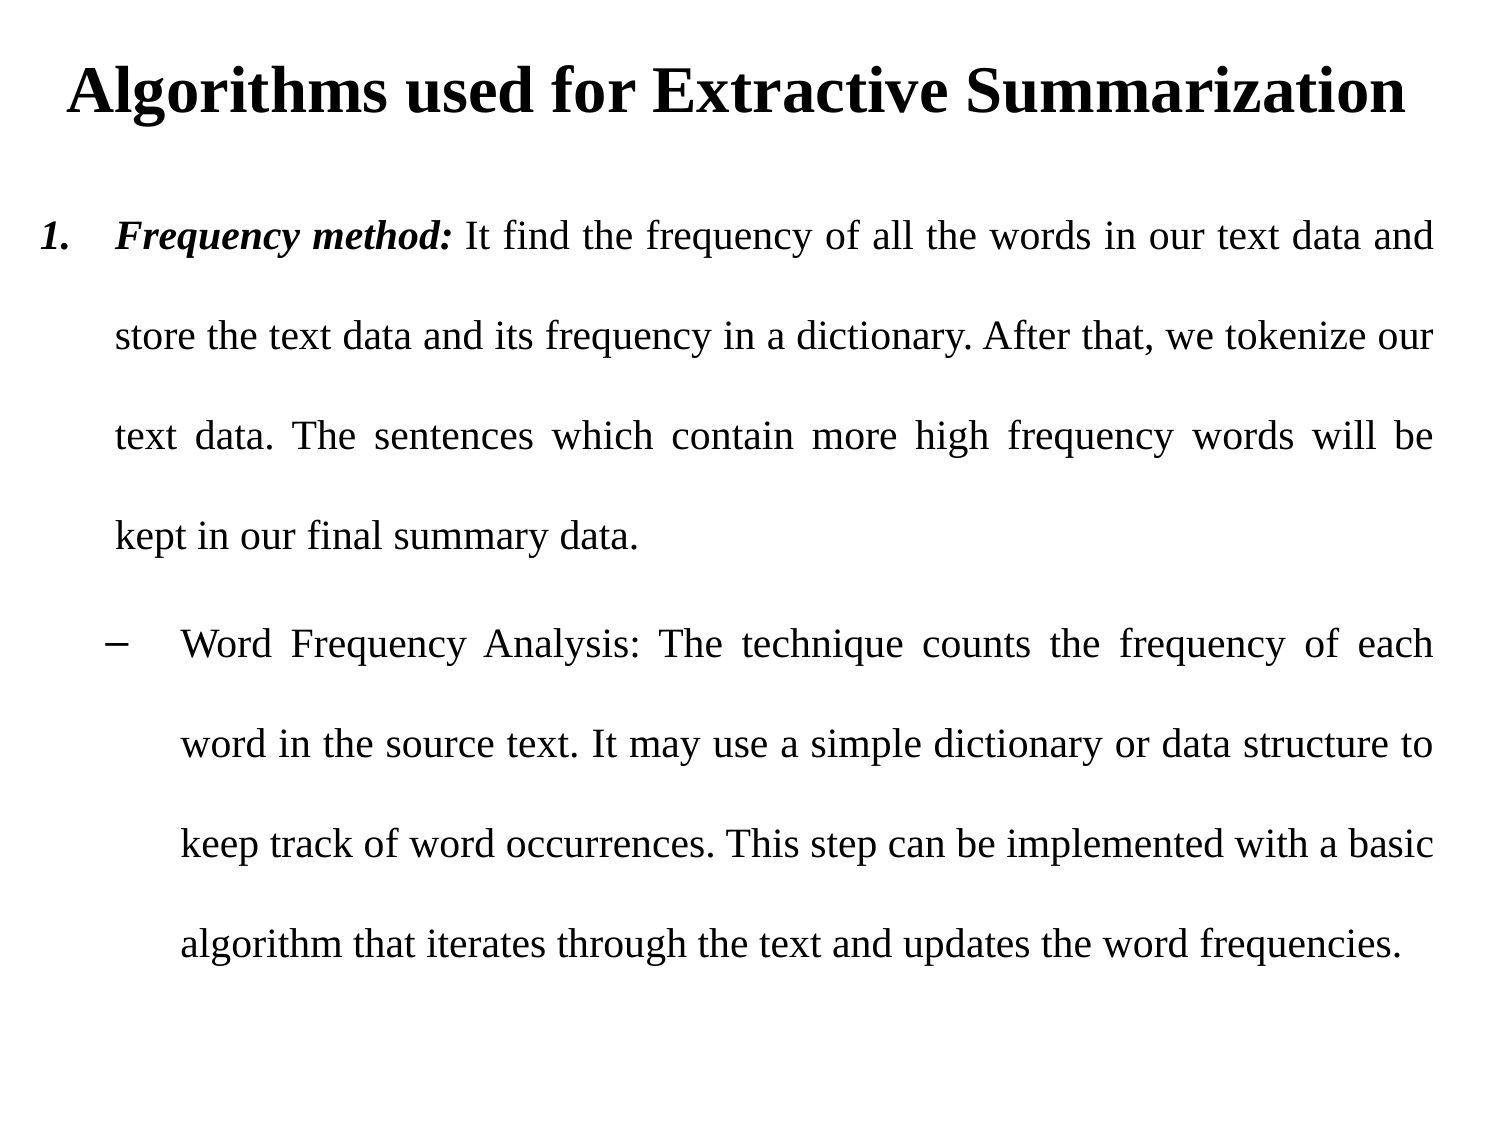

# Algorithms used for Extractive Summarization
Frequency method: It find the frequency of all the words in our text data and store the text data and its frequency in a dictionary. After that, we tokenize our text data. The sentences which contain more high frequency words will be kept in our final summary data.
Word Frequency Analysis: The technique counts the frequency of each word in the source text. It may use a simple dictionary or data structure to keep track of word occurrences. This step can be implemented with a basic algorithm that iterates through the text and updates the word frequencies.